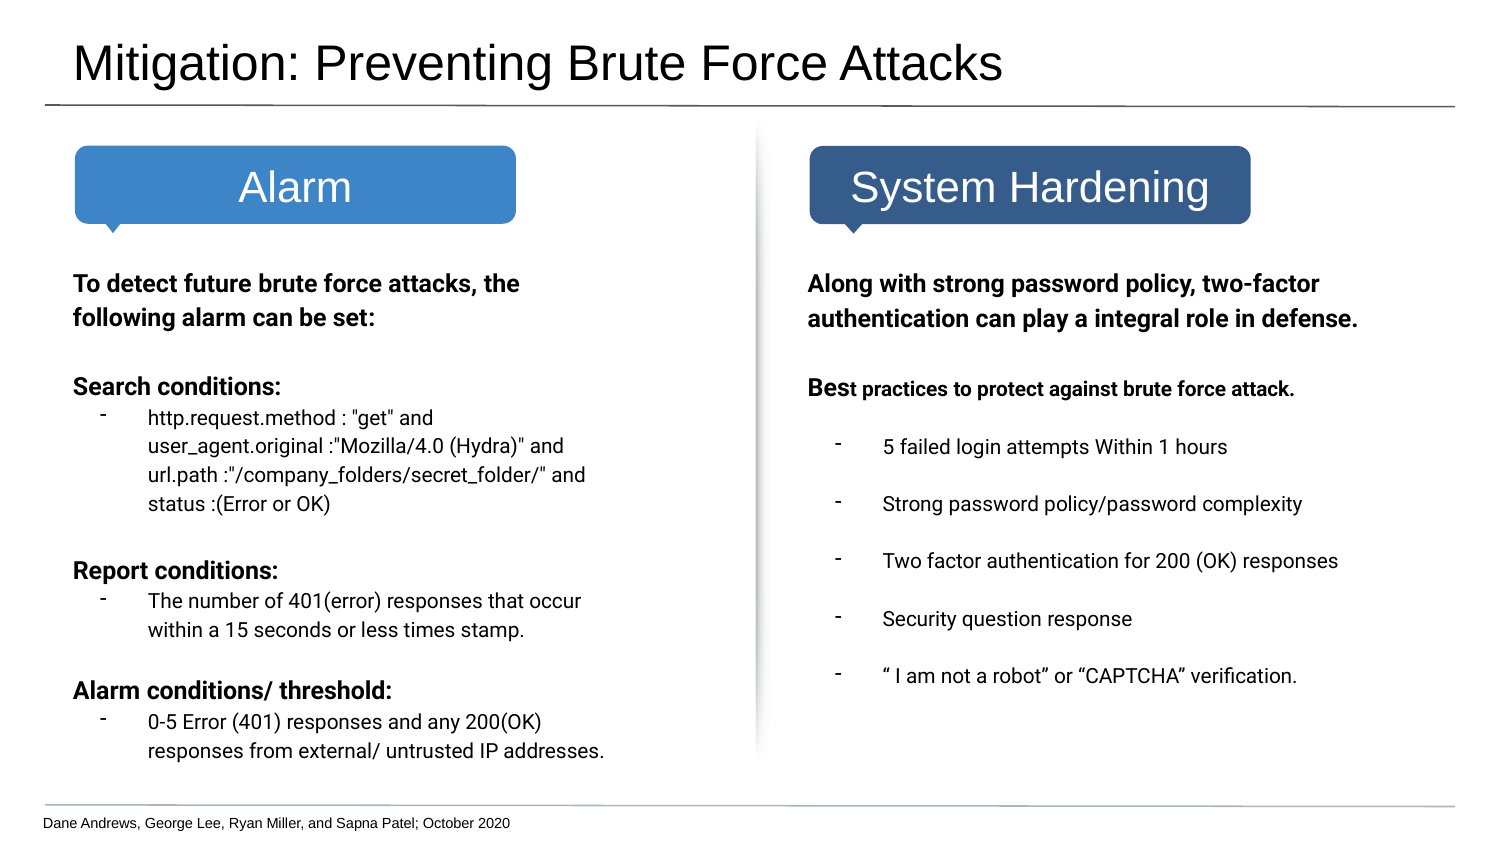

# Mitigation: Preventing Brute Force Attacks
To detect future brute force attacks, the following alarm can be set:

Search conditions:
http.request.method : "get" and user_agent.original :"Mozilla/4.0 (Hydra)" and url.path :"/company_folders/secret_folder/" and status :(Error or OK)

Report conditions:
The number of 401(error) responses that occur within a 15 seconds or less times stamp.

Alarm conditions/ threshold:
0-5 Error (401) responses and any 200(OK) responses from external/ untrusted IP addresses.

Along with strong password policy, two-factor authentication can play a integral role in defense.

Best practices to protect against brute force attack.

5 failed login attempts Within 1 hours

Strong password policy/password complexity

Two factor authentication for 200 (OK) responses

Security question response

“ I am not a robot” or “CAPTCHA” verification.

Dane Andrews, George Lee, Ryan Miller, and Sapna Patel; October 2020